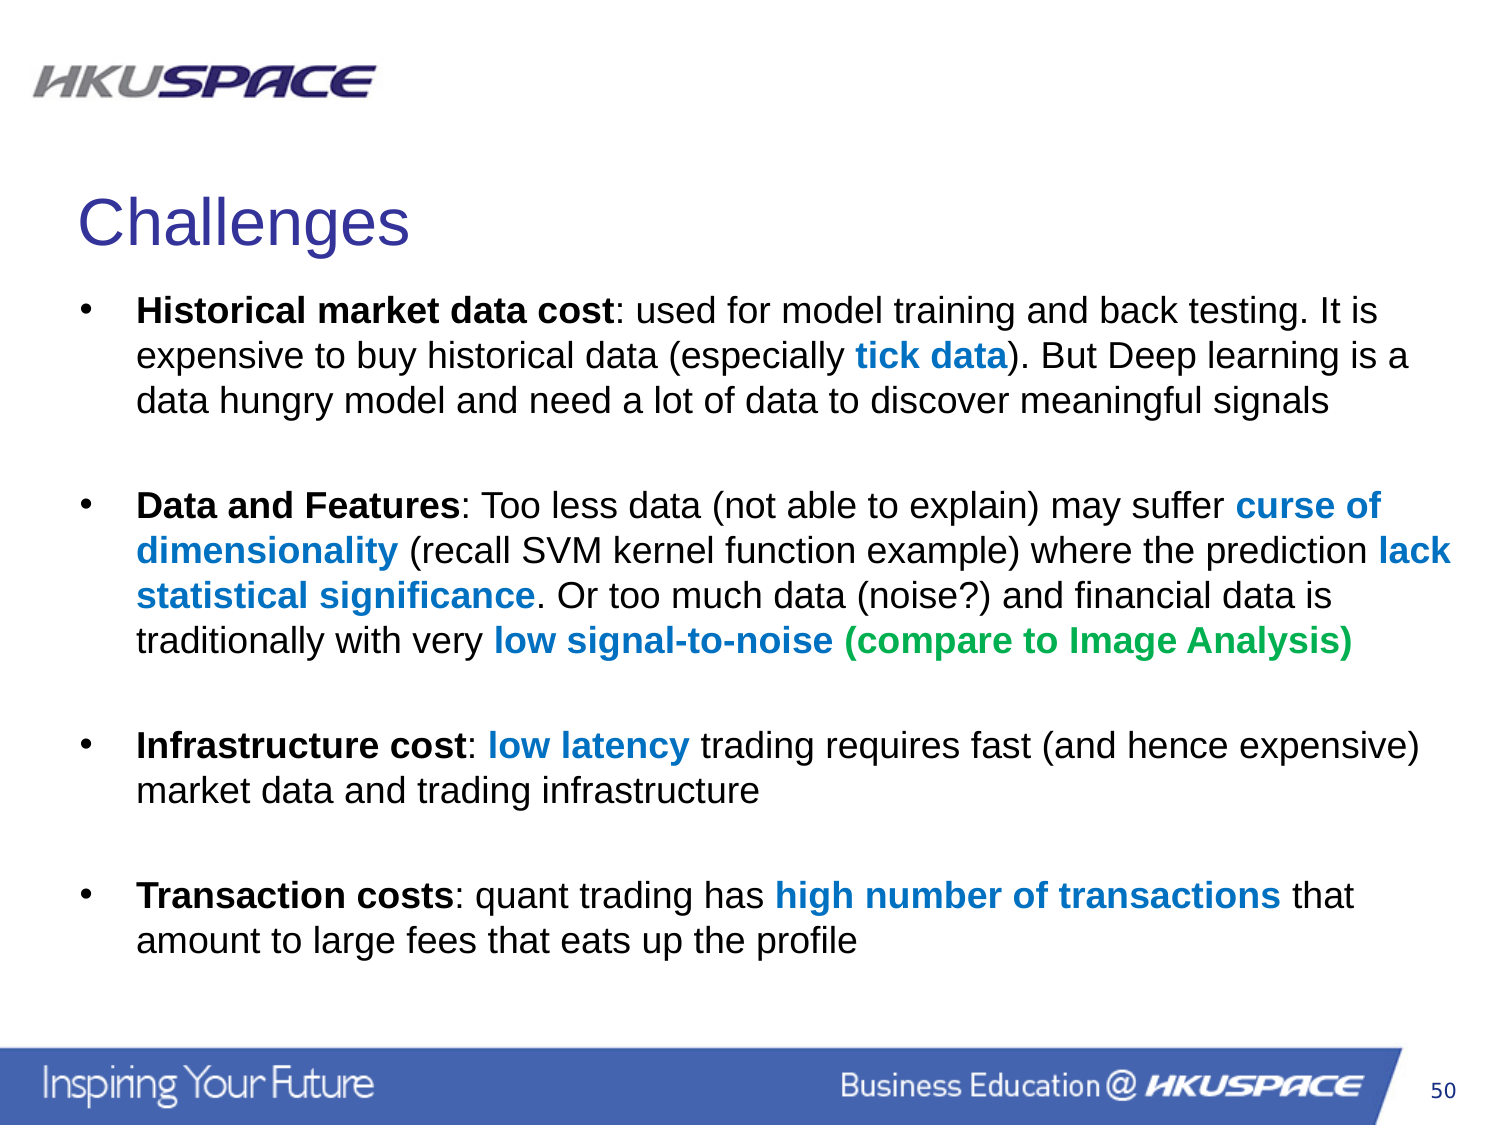

Challenges
Historical market data cost: used for model training and back testing. It is expensive to buy historical data (especially tick data). But Deep learning is a data hungry model and need a lot of data to discover meaningful signals

Data and Features: Too less data (not able to explain) may suffer curse of dimensionality (recall SVM kernel function example) where the prediction lack statistical significance. Or too much data (noise?) and financial data is traditionally with very low signal-to-noise (compare to Image Analysis)

Infrastructure cost: low latency trading requires fast (and hence expensive) market data and trading infrastructure

Transaction costs: quant trading has high number of transactions that amount to large fees that eats up the profile

50